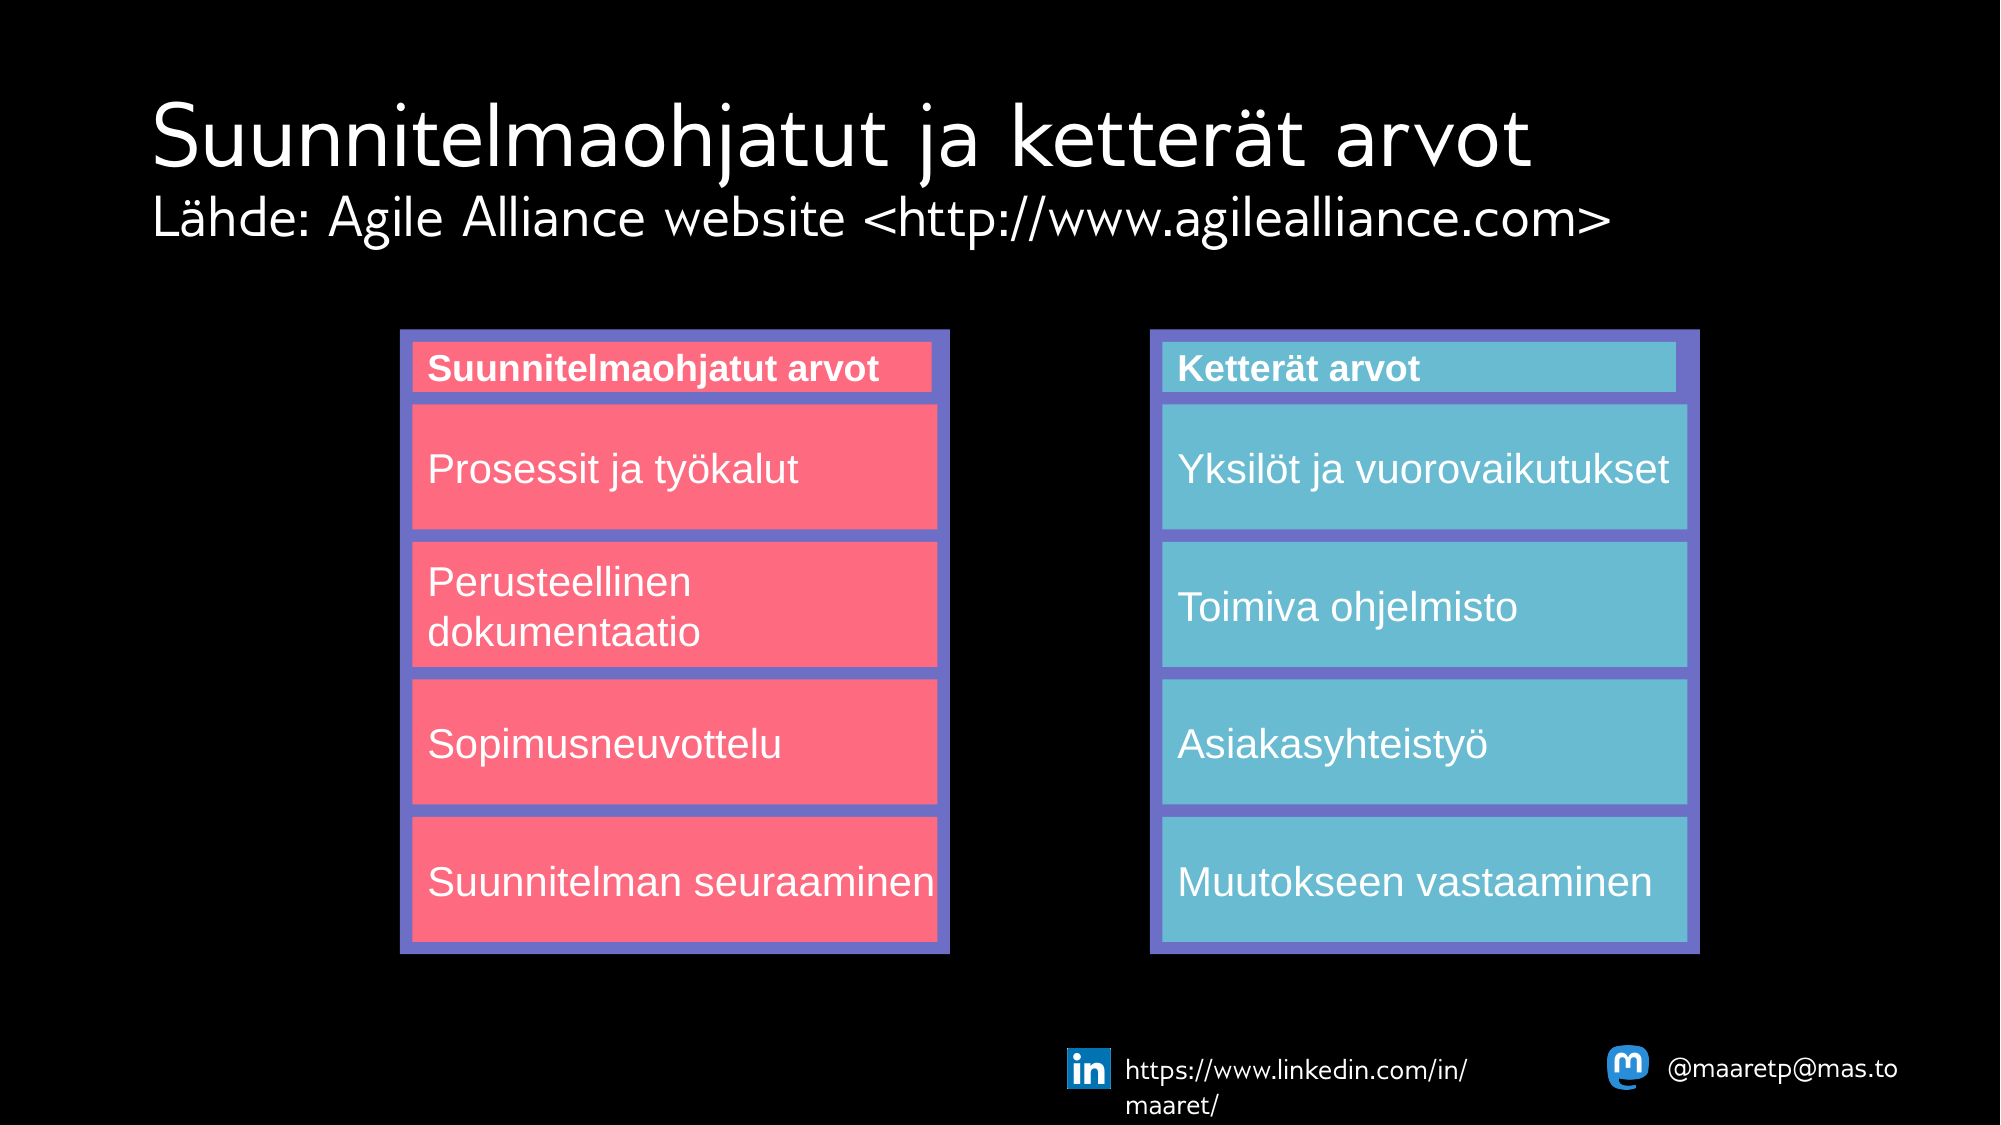

# Suunnitelmaohjatut ja ketterät arvot Lähde: Agile Alliance website <http://www.agilealliance.com>

Suunnitelmaohjatut arvot
Ketterät arvot
Prosessit ja työkalut
Yksilöt ja vuorovaikutukset
Perusteellinen
dokumentaatio
Toimiva ohjelmisto
Sopimusneuvottelu
Asiakasyhteistyö
Suunnitelman seuraaminen
Muutokseen vastaaminen